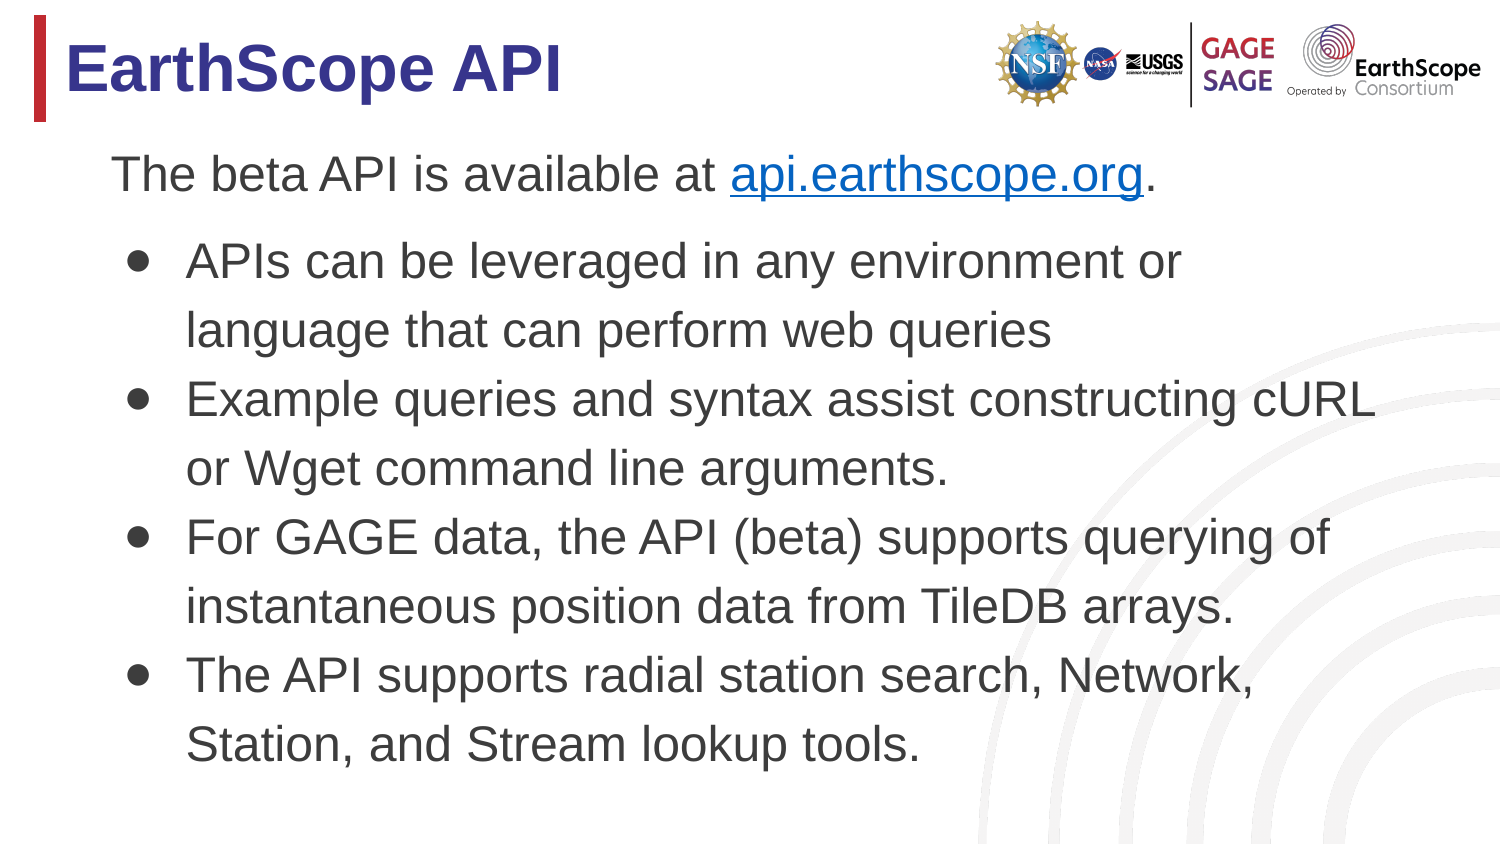

# EarthScope API
The beta API is available at api.earthscope.org.
APIs can be leveraged in any environment or language that can perform web queries
Example queries and syntax assist constructing cURL or Wget command line arguments.
For GAGE data, the API (beta) supports querying of instantaneous position data from TileDB arrays.
The API supports radial station search, Network, Station, and Stream lookup tools.